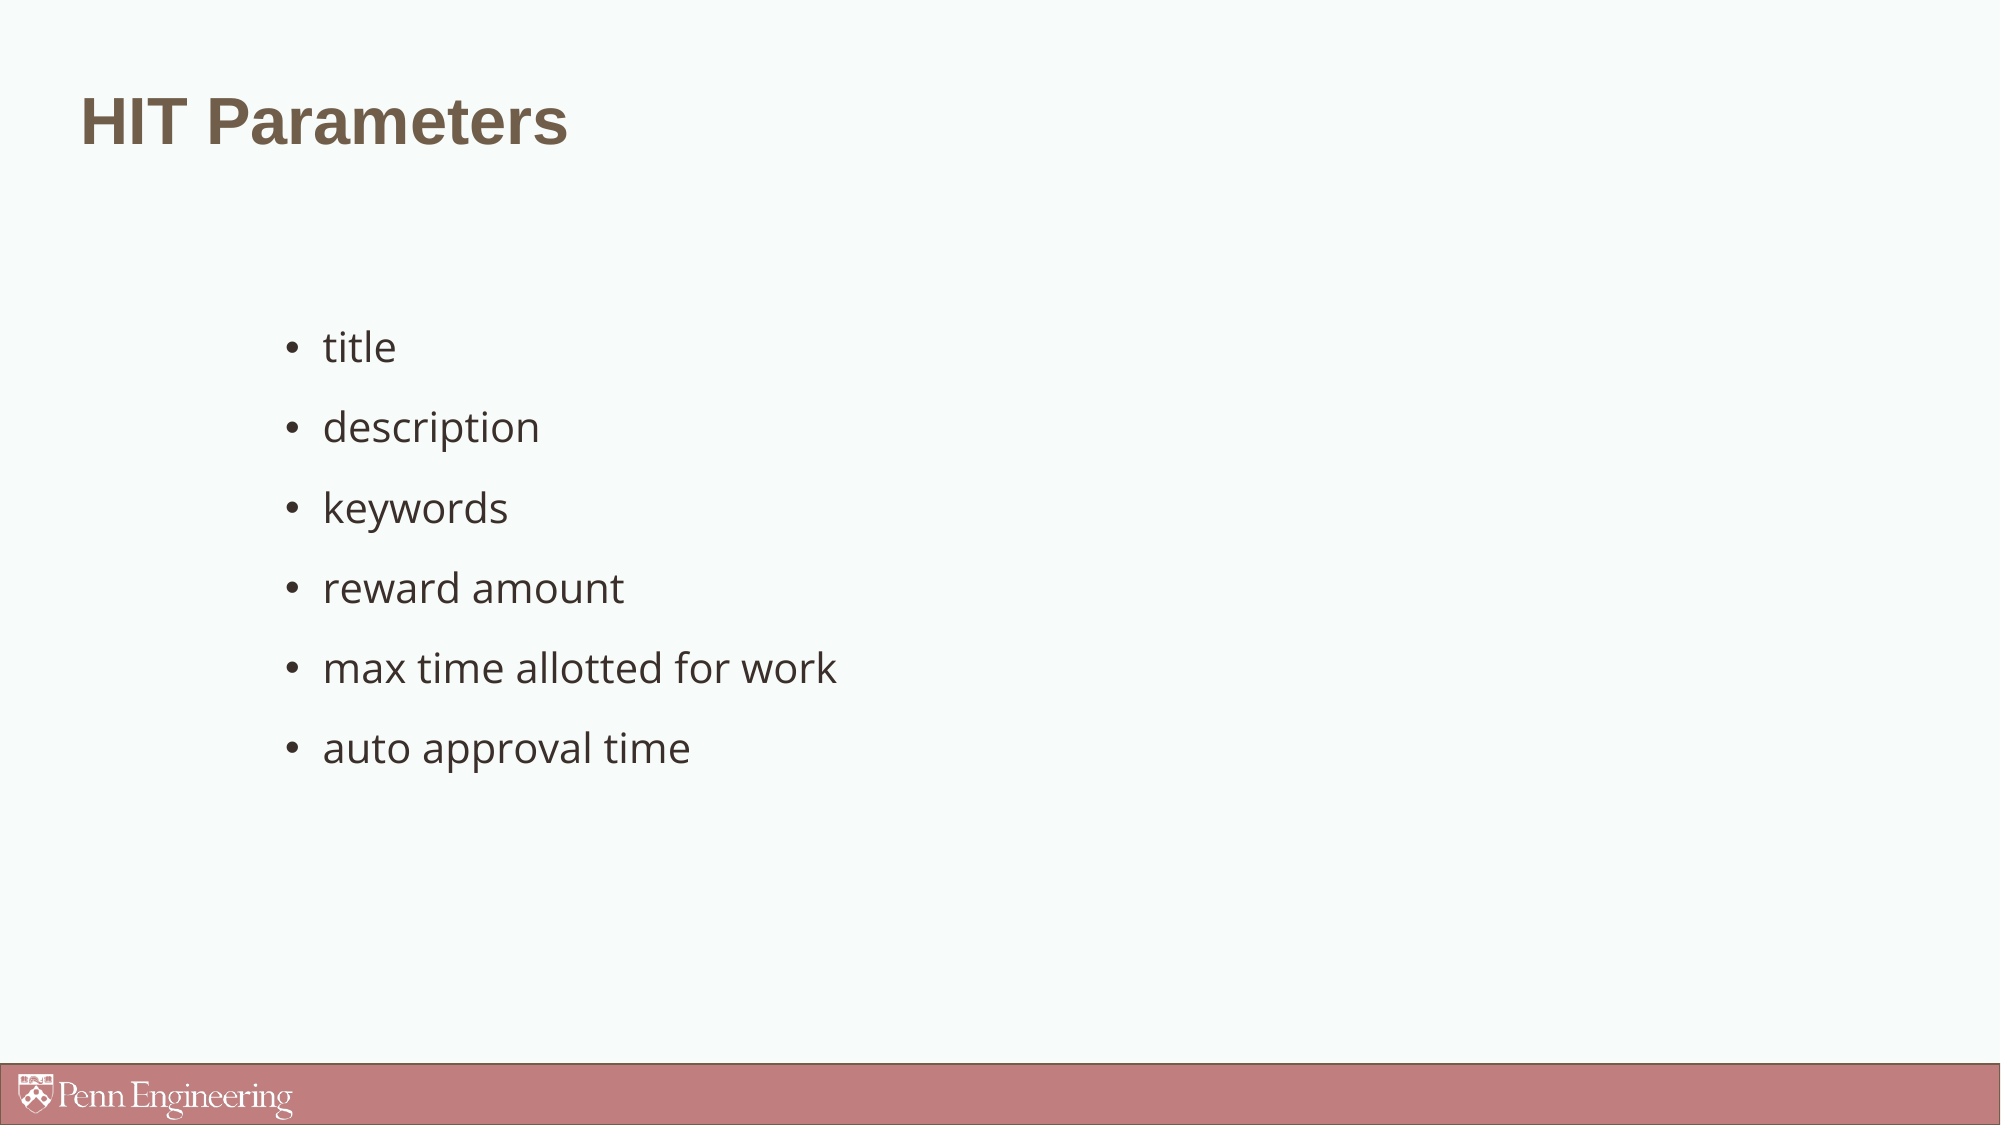

# HIT Parameters
title
description
keywords
reward amount
max time allotted for work
auto approval time